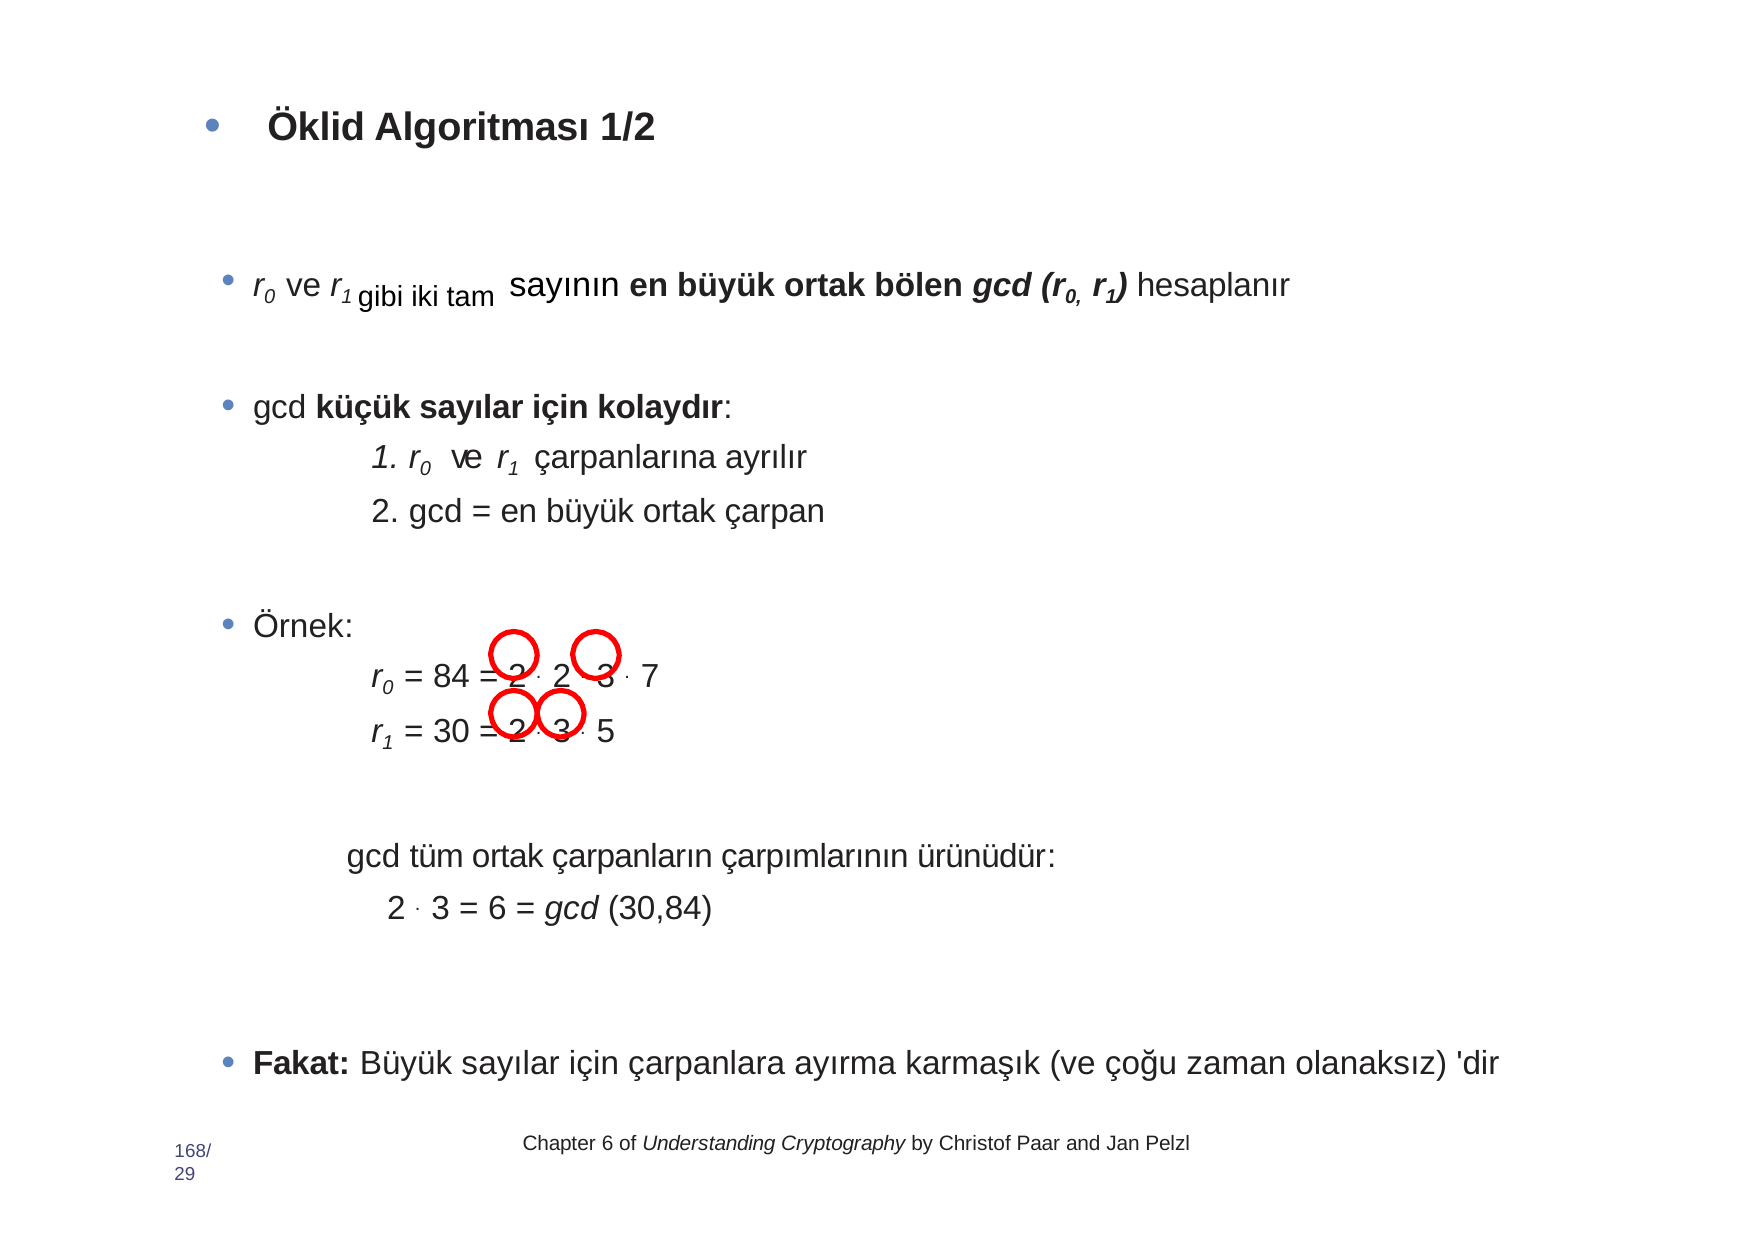

Öklid Algoritması 1/2
r0  ve r1 gibi iki tam sayının en büyük ortak bölen gcd (r0,  r1) hesaplanır

gcd küçük sayılar için kolaydır:
r0   ve  r1  çarpanlarına ayrılır
gcd = en büyük ortak çarpan

Örnek:
r0  = 84 = 2 .  2 .  3 .  7

r1  = 30 = 2 .  3 .  5

gcd tüm ortak çarpanların çarpımlarının ürünüdür:        2 .  3 = 6 = gcd (30,84)

Fakat: Büyük sayılar için çarpanlara ayırma karmaşık (ve çoğu zaman olanaksız) 'dir
Chapter 6 of Understanding Cryptography by Christof Paar and Jan Pelzl
168/29